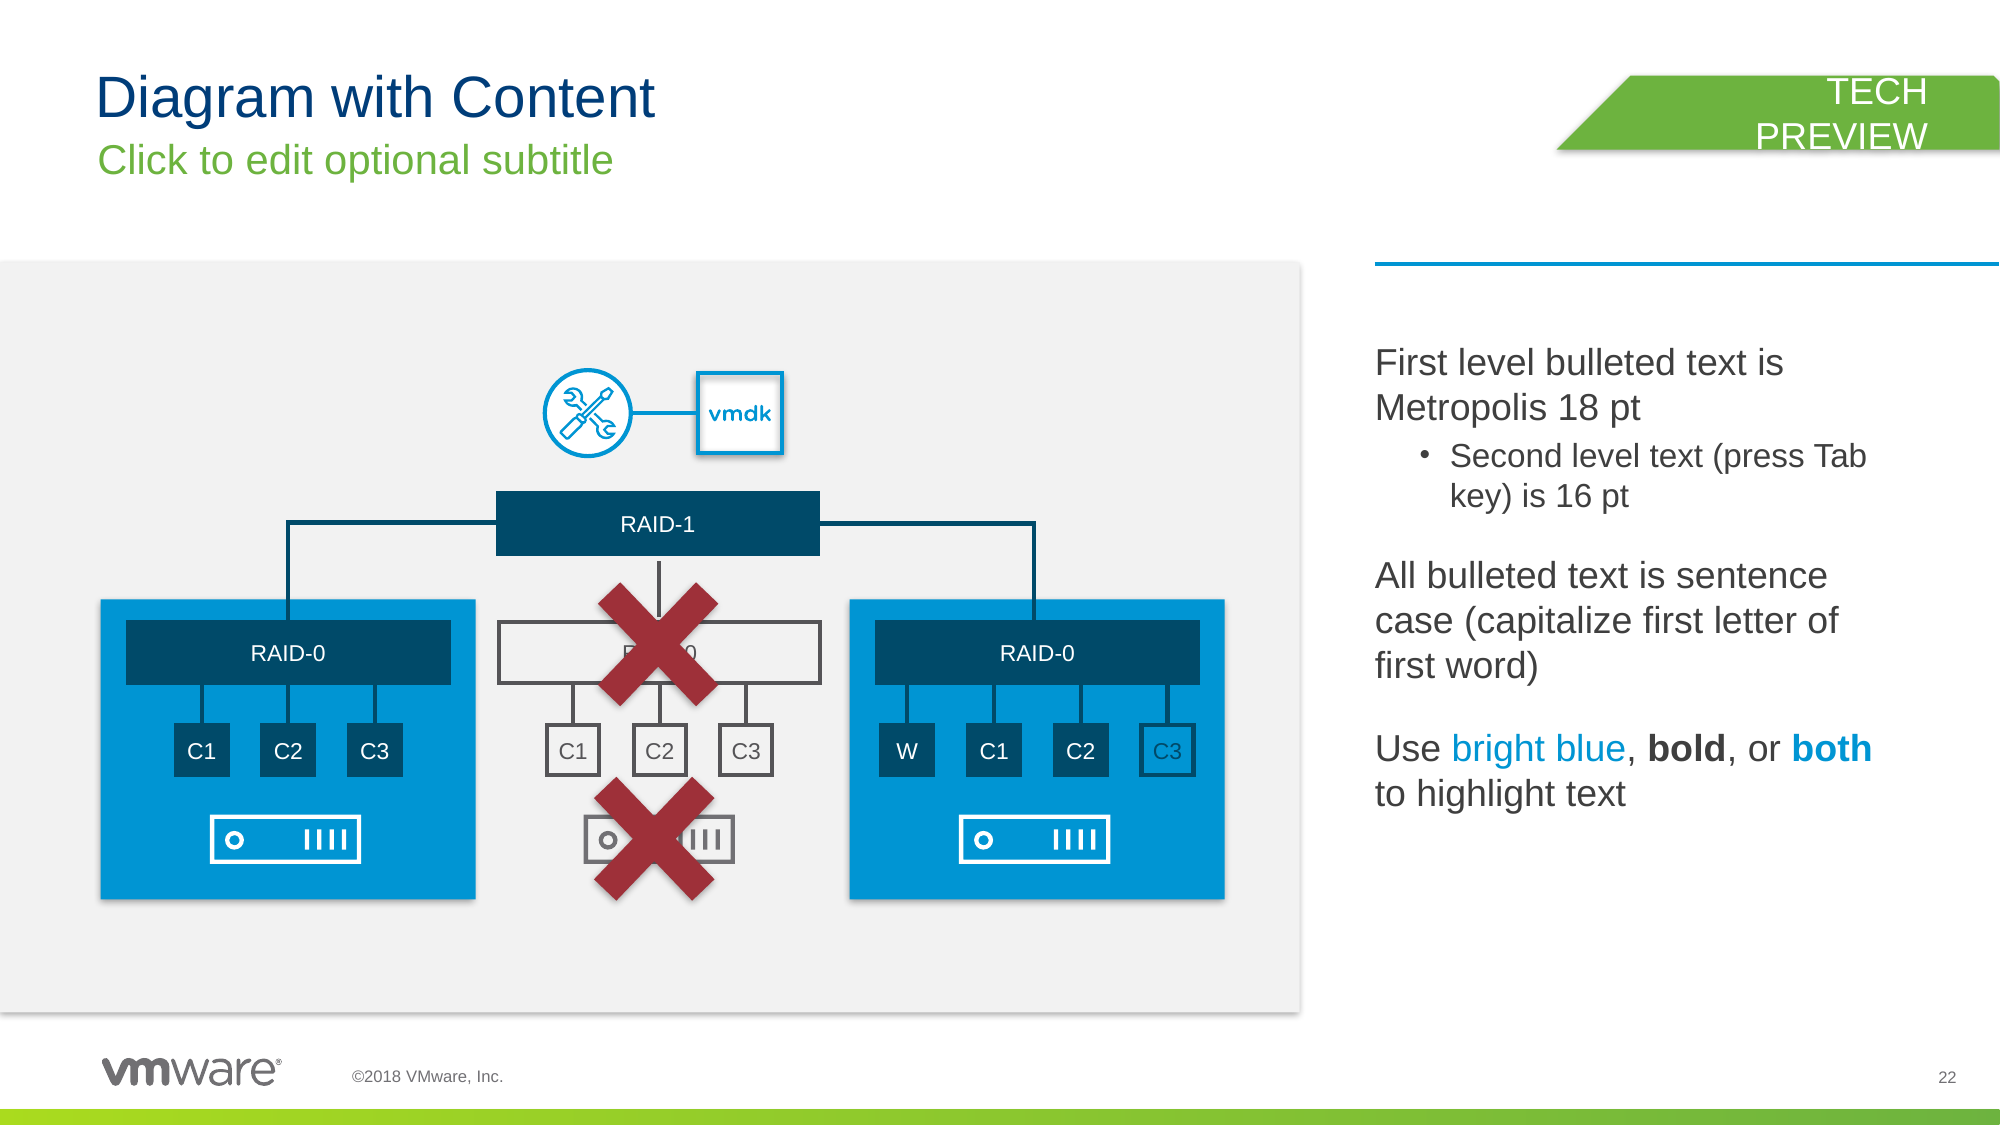

TECH PREVIEW
# Diagram with Content
Click to edit optional subtitle
First level bulleted text is Metropolis 18 pt
Second level text (press Tab key) is 16 pt
All bulleted text is sentence case (capitalize first letter of first word)
Use bright blue, bold, or both to highlight text

RAID-1

RAID-0
RAID-0
C1
C2
C3
RAID-0
W
C1
C2
C3
C1
C2
C3